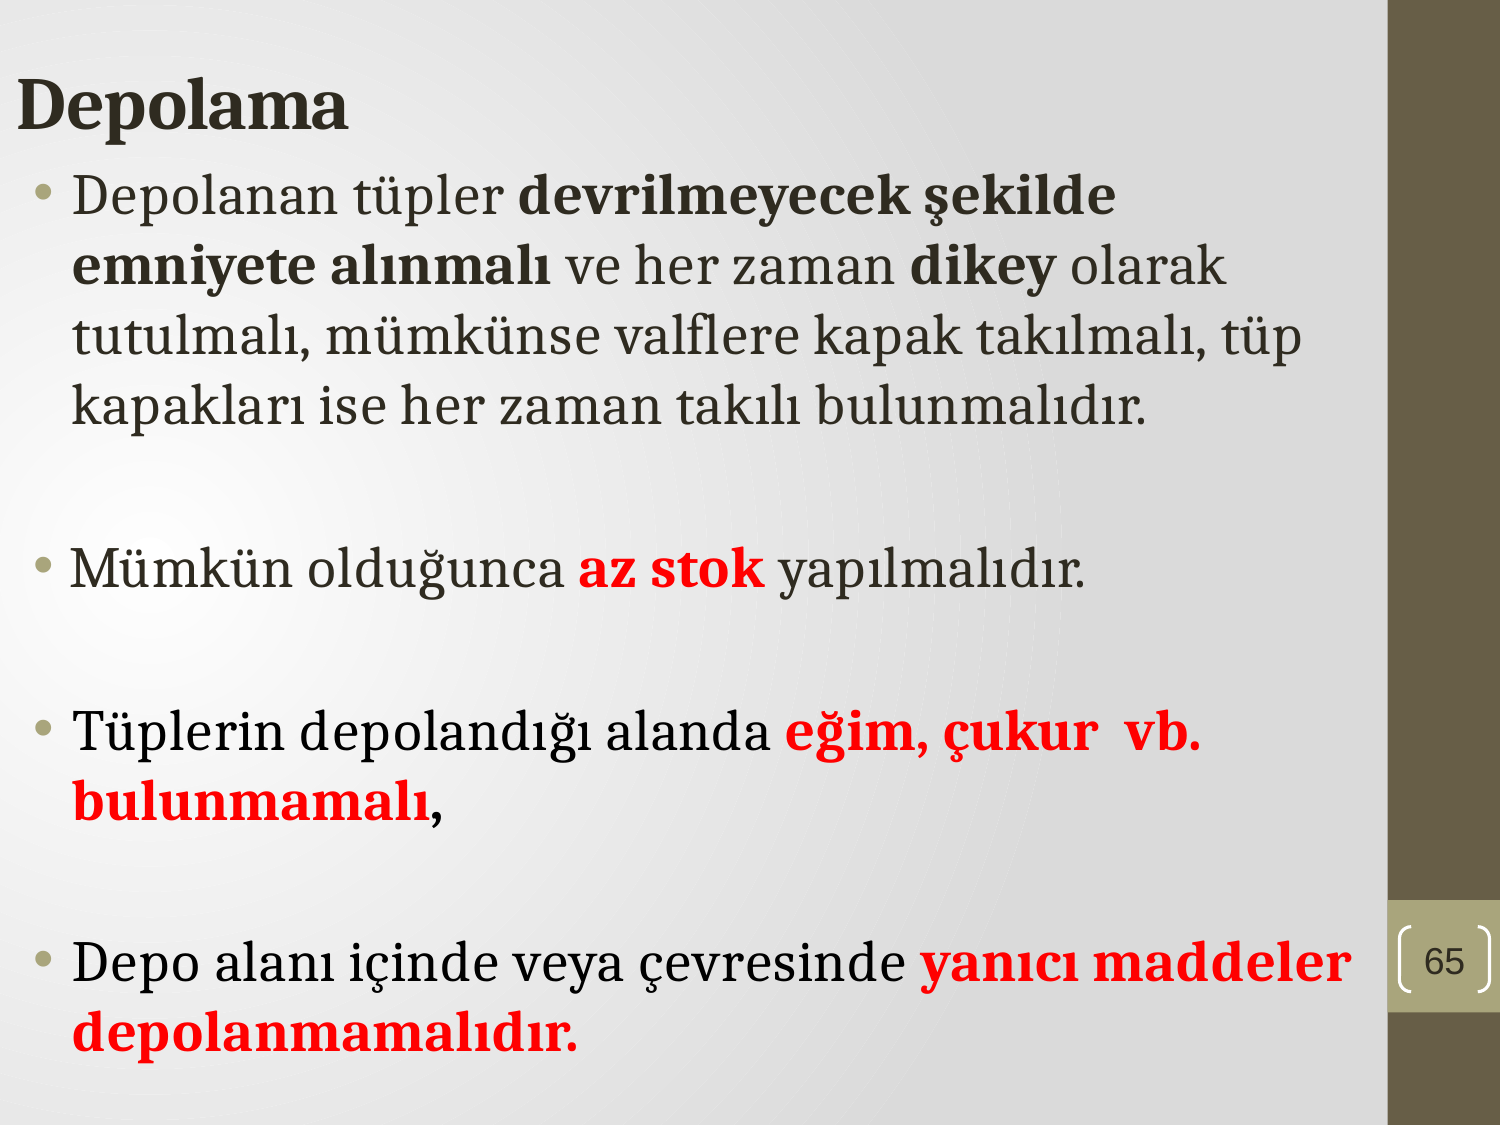

# Depolama
Depolanan tüpler devrilmeyecek şekilde emniyete alınmalı ve her zaman dikey olarak tutulmalı, mümkünse valflere kapak takılmalı, tüp kapakları ise her zaman takılı bulunmalıdır.

Mümkün olduğunca az stok yapılmalıdır.

Tüplerin depolandığı alanda eğim, çukur  vb. bulunmamalı,

Depo alanı içinde veya çevresinde yanıcı maddeler depolanmamalıdır.

65